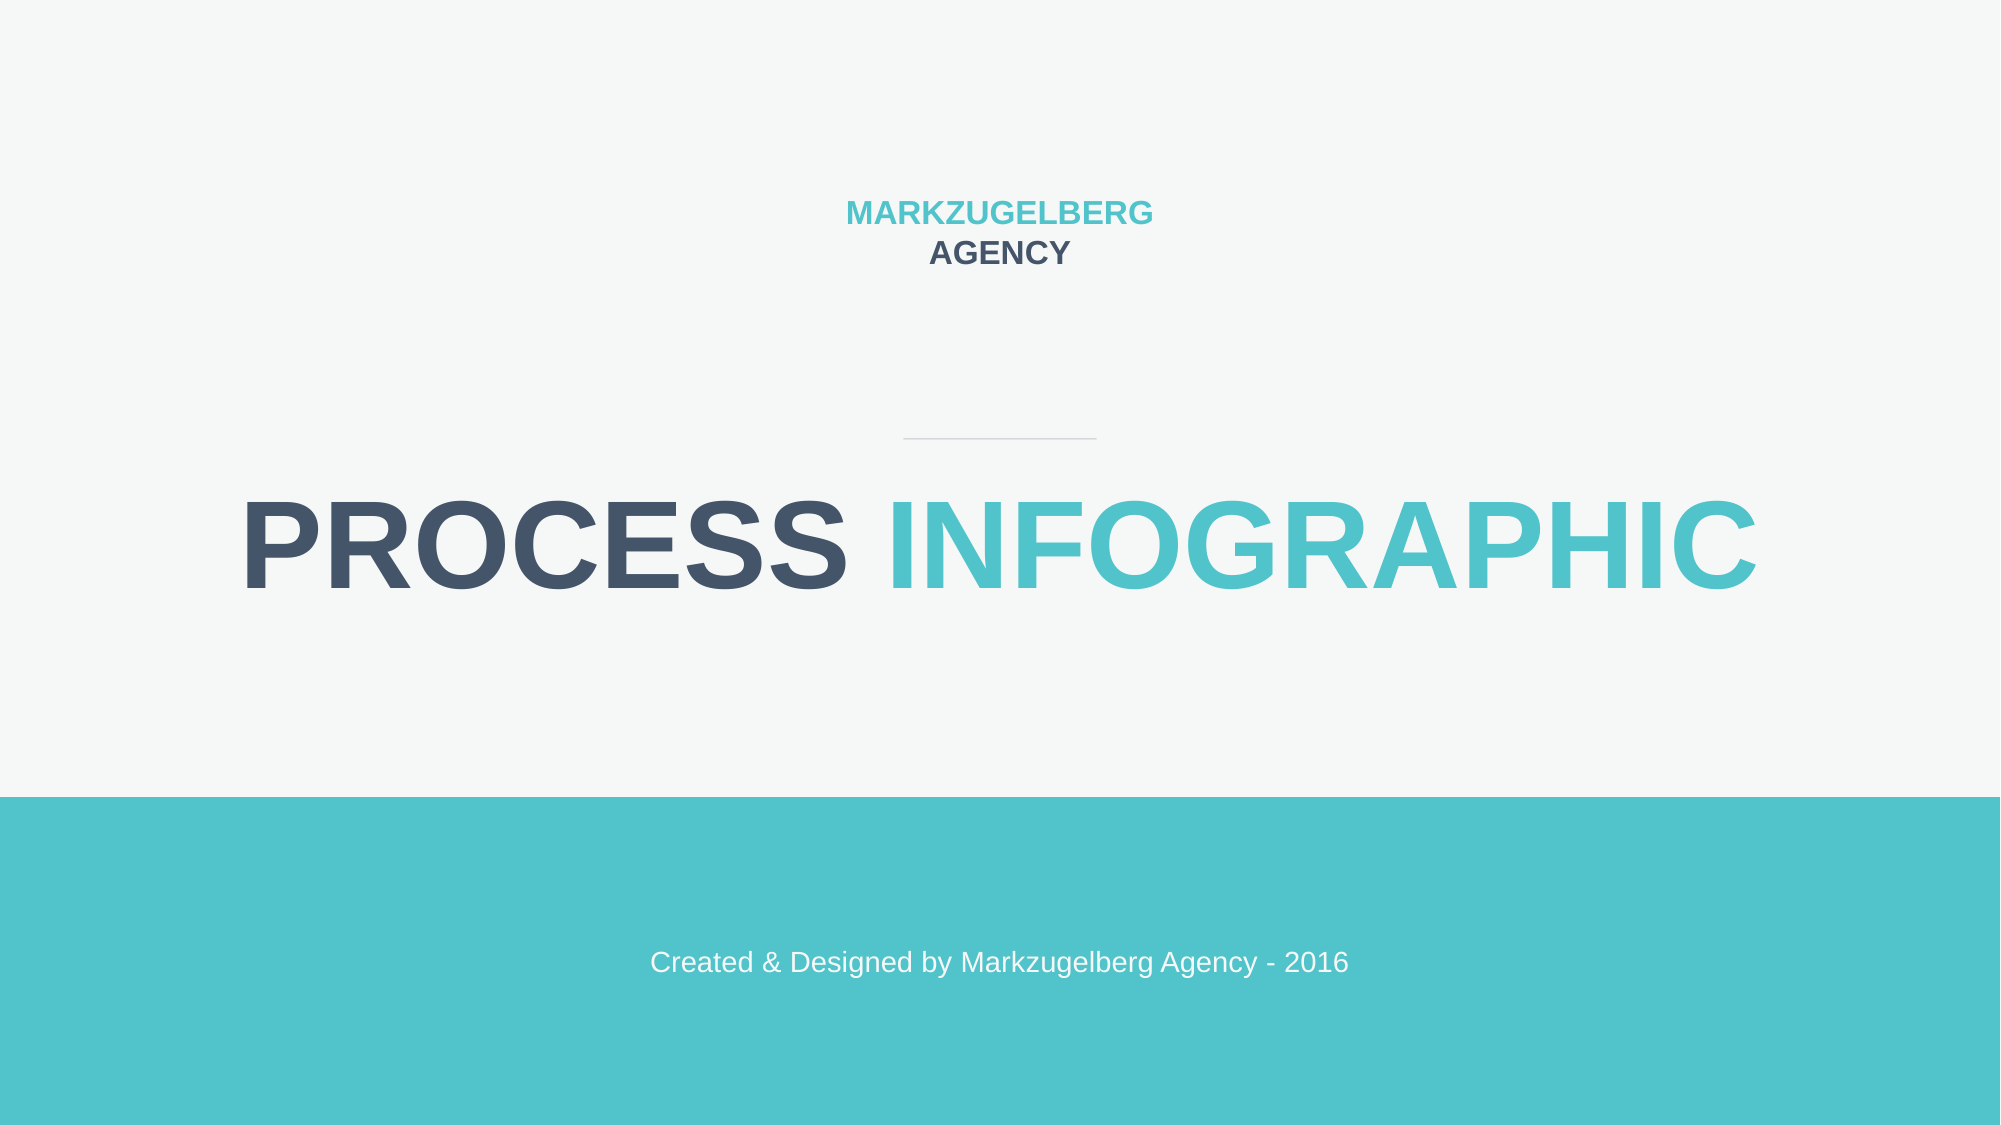

MARKZUGELBERG
AGENCY
PROCESS INFOGRAPHIC
Created & Designed by Markzugelberg Agency - 2016